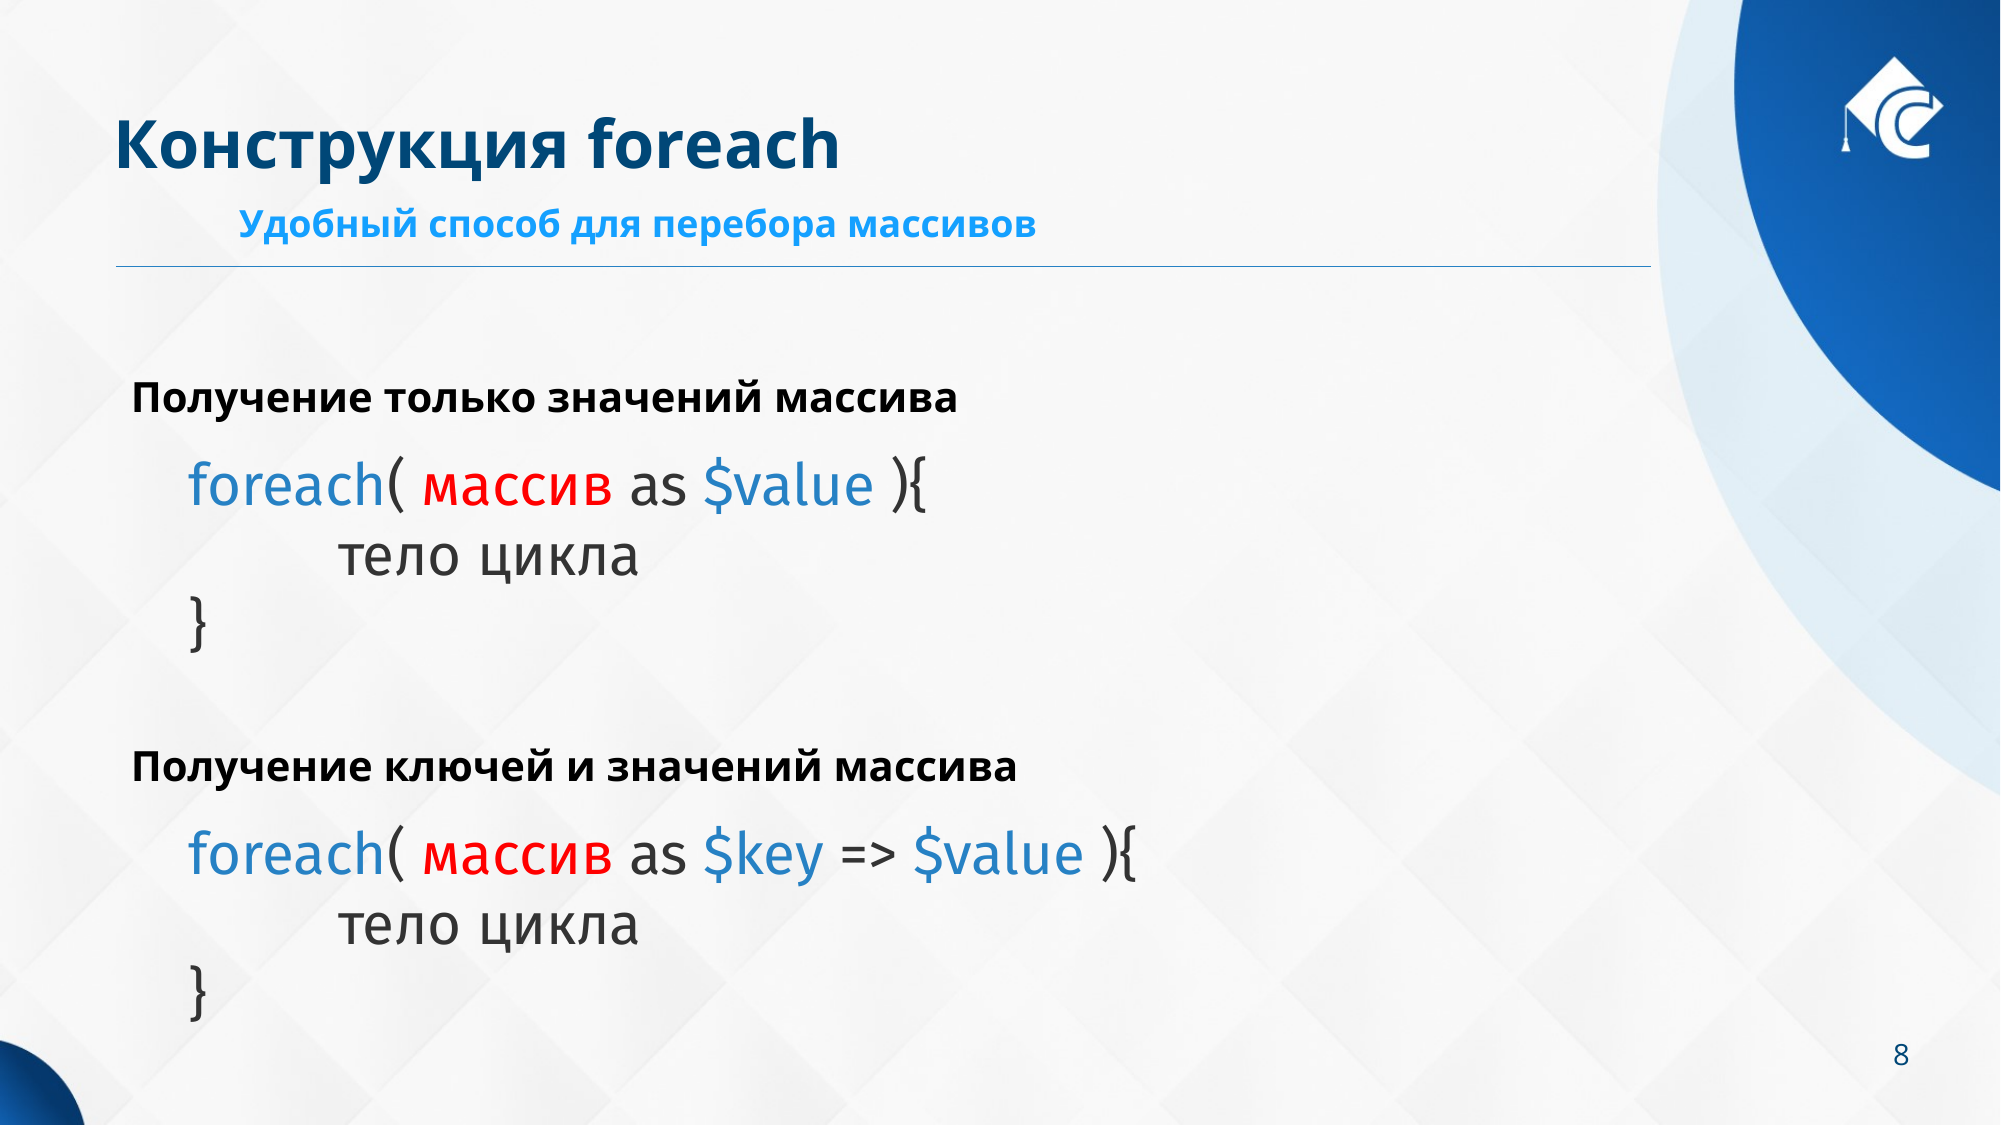

# Конструкция foreach
Удобный способ для перебора массивов
Получение только значений массива
foreach( массив as $value ){
	тело цикла
}
Получение ключей и значений массива
foreach( массив as $key => $value ){
	тело цикла
}
8